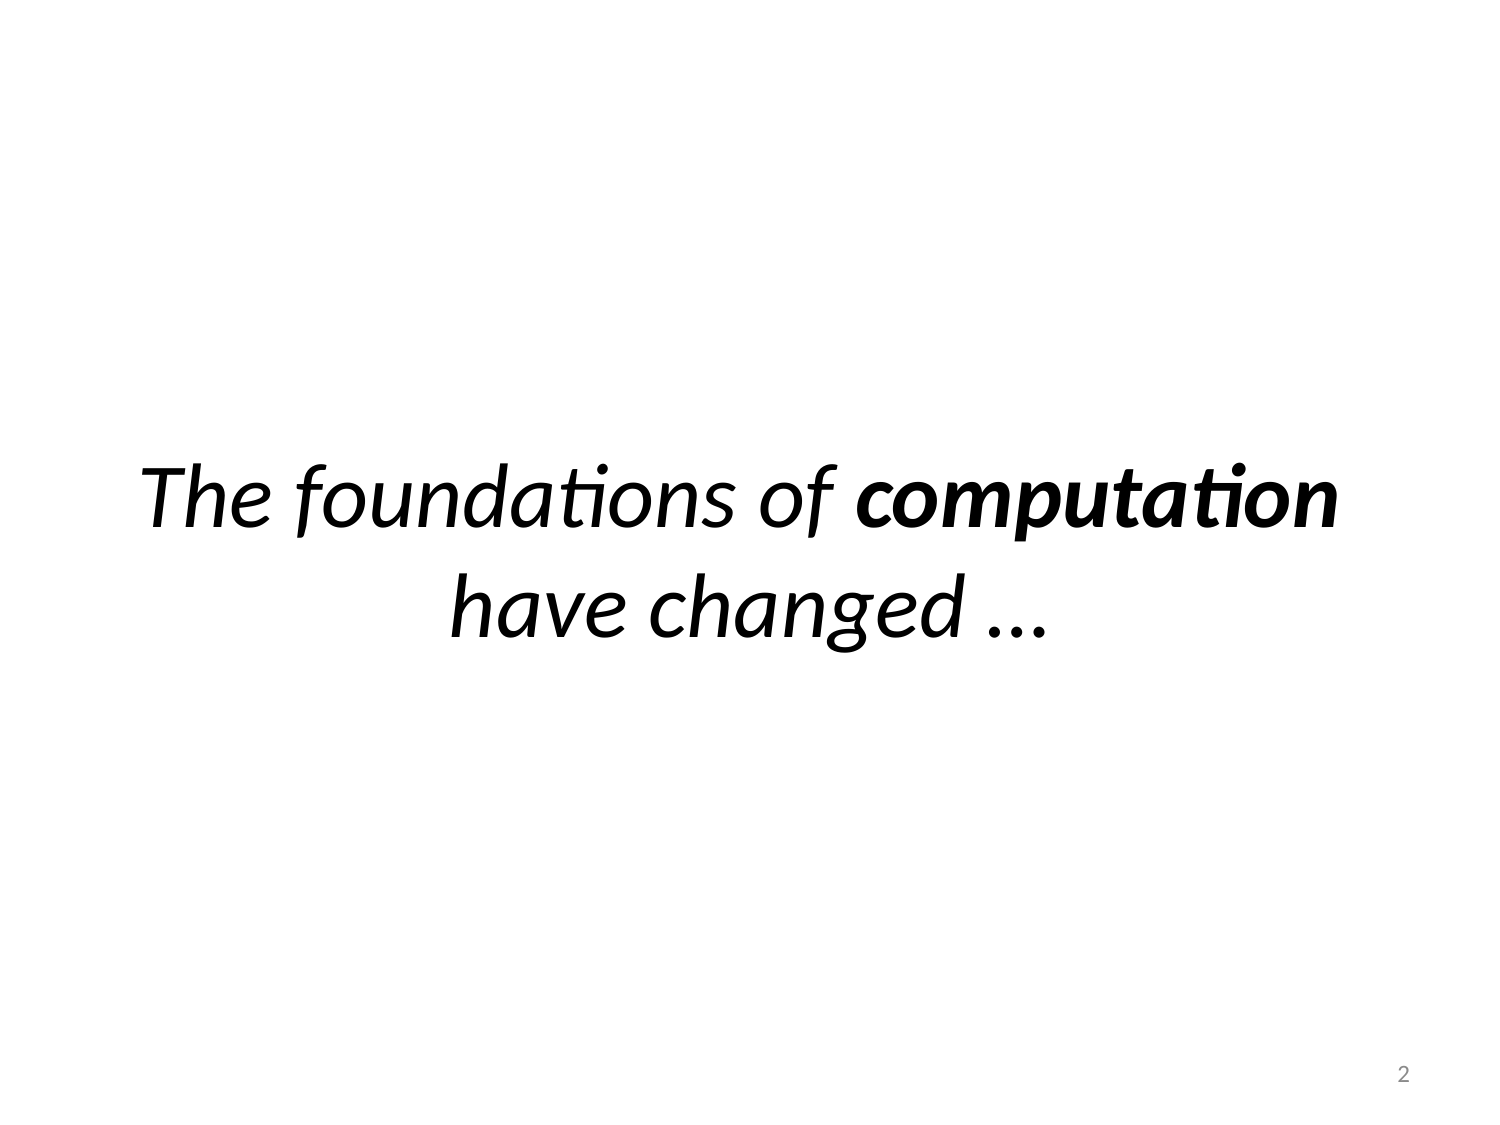

# The foundations of computation have changed …
2